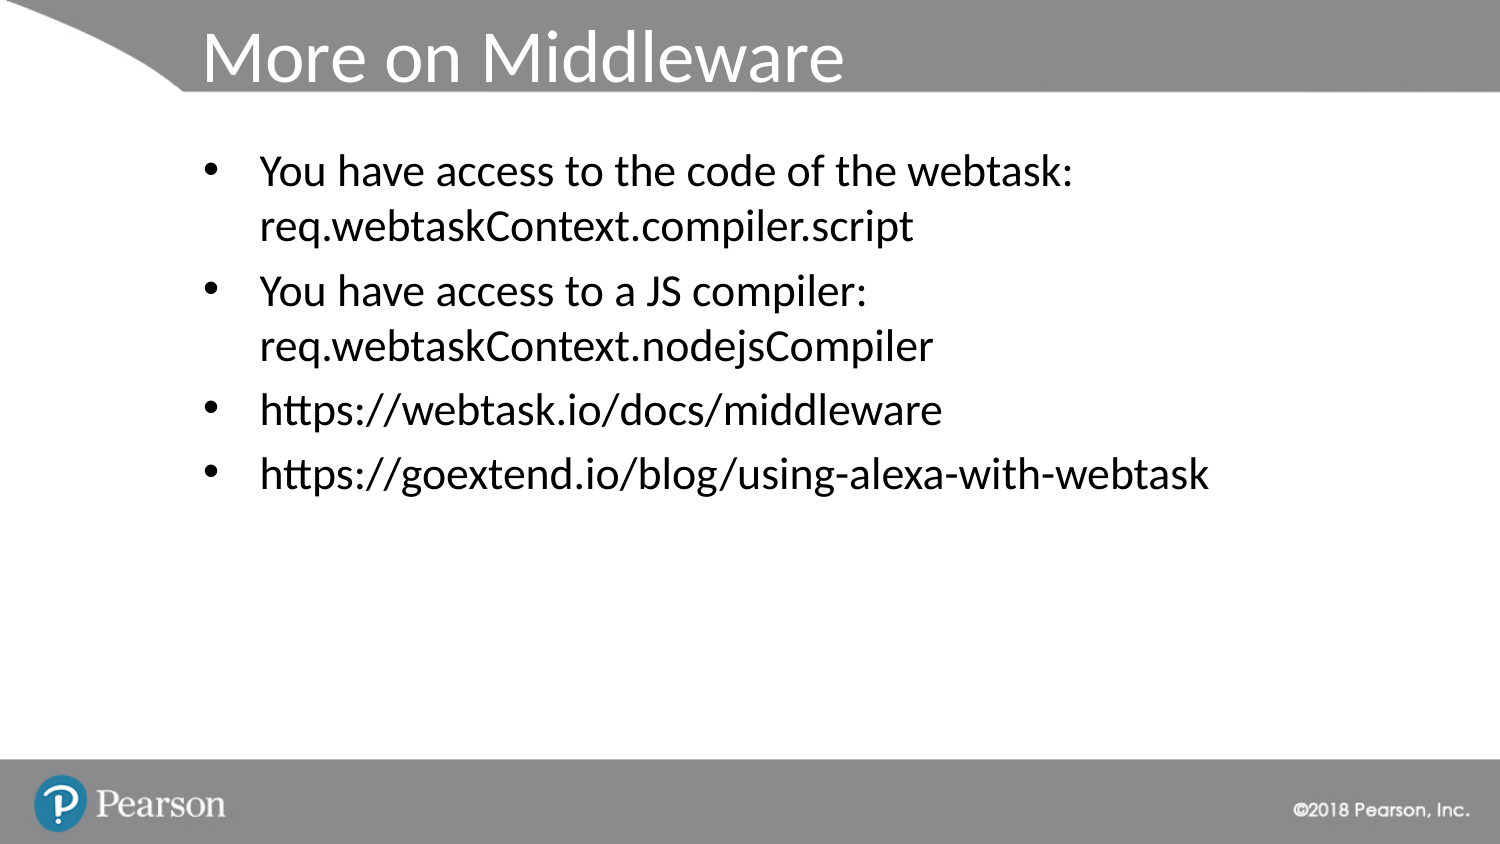

# More on Middleware
You have access to the code of the webtask:  req.webtaskContext.compiler.script
You have access to a JS compiler: req.webtaskContext.nodejsCompiler
https://webtask.io/docs/middleware
https://goextend.io/blog/using-alexa-with-webtask